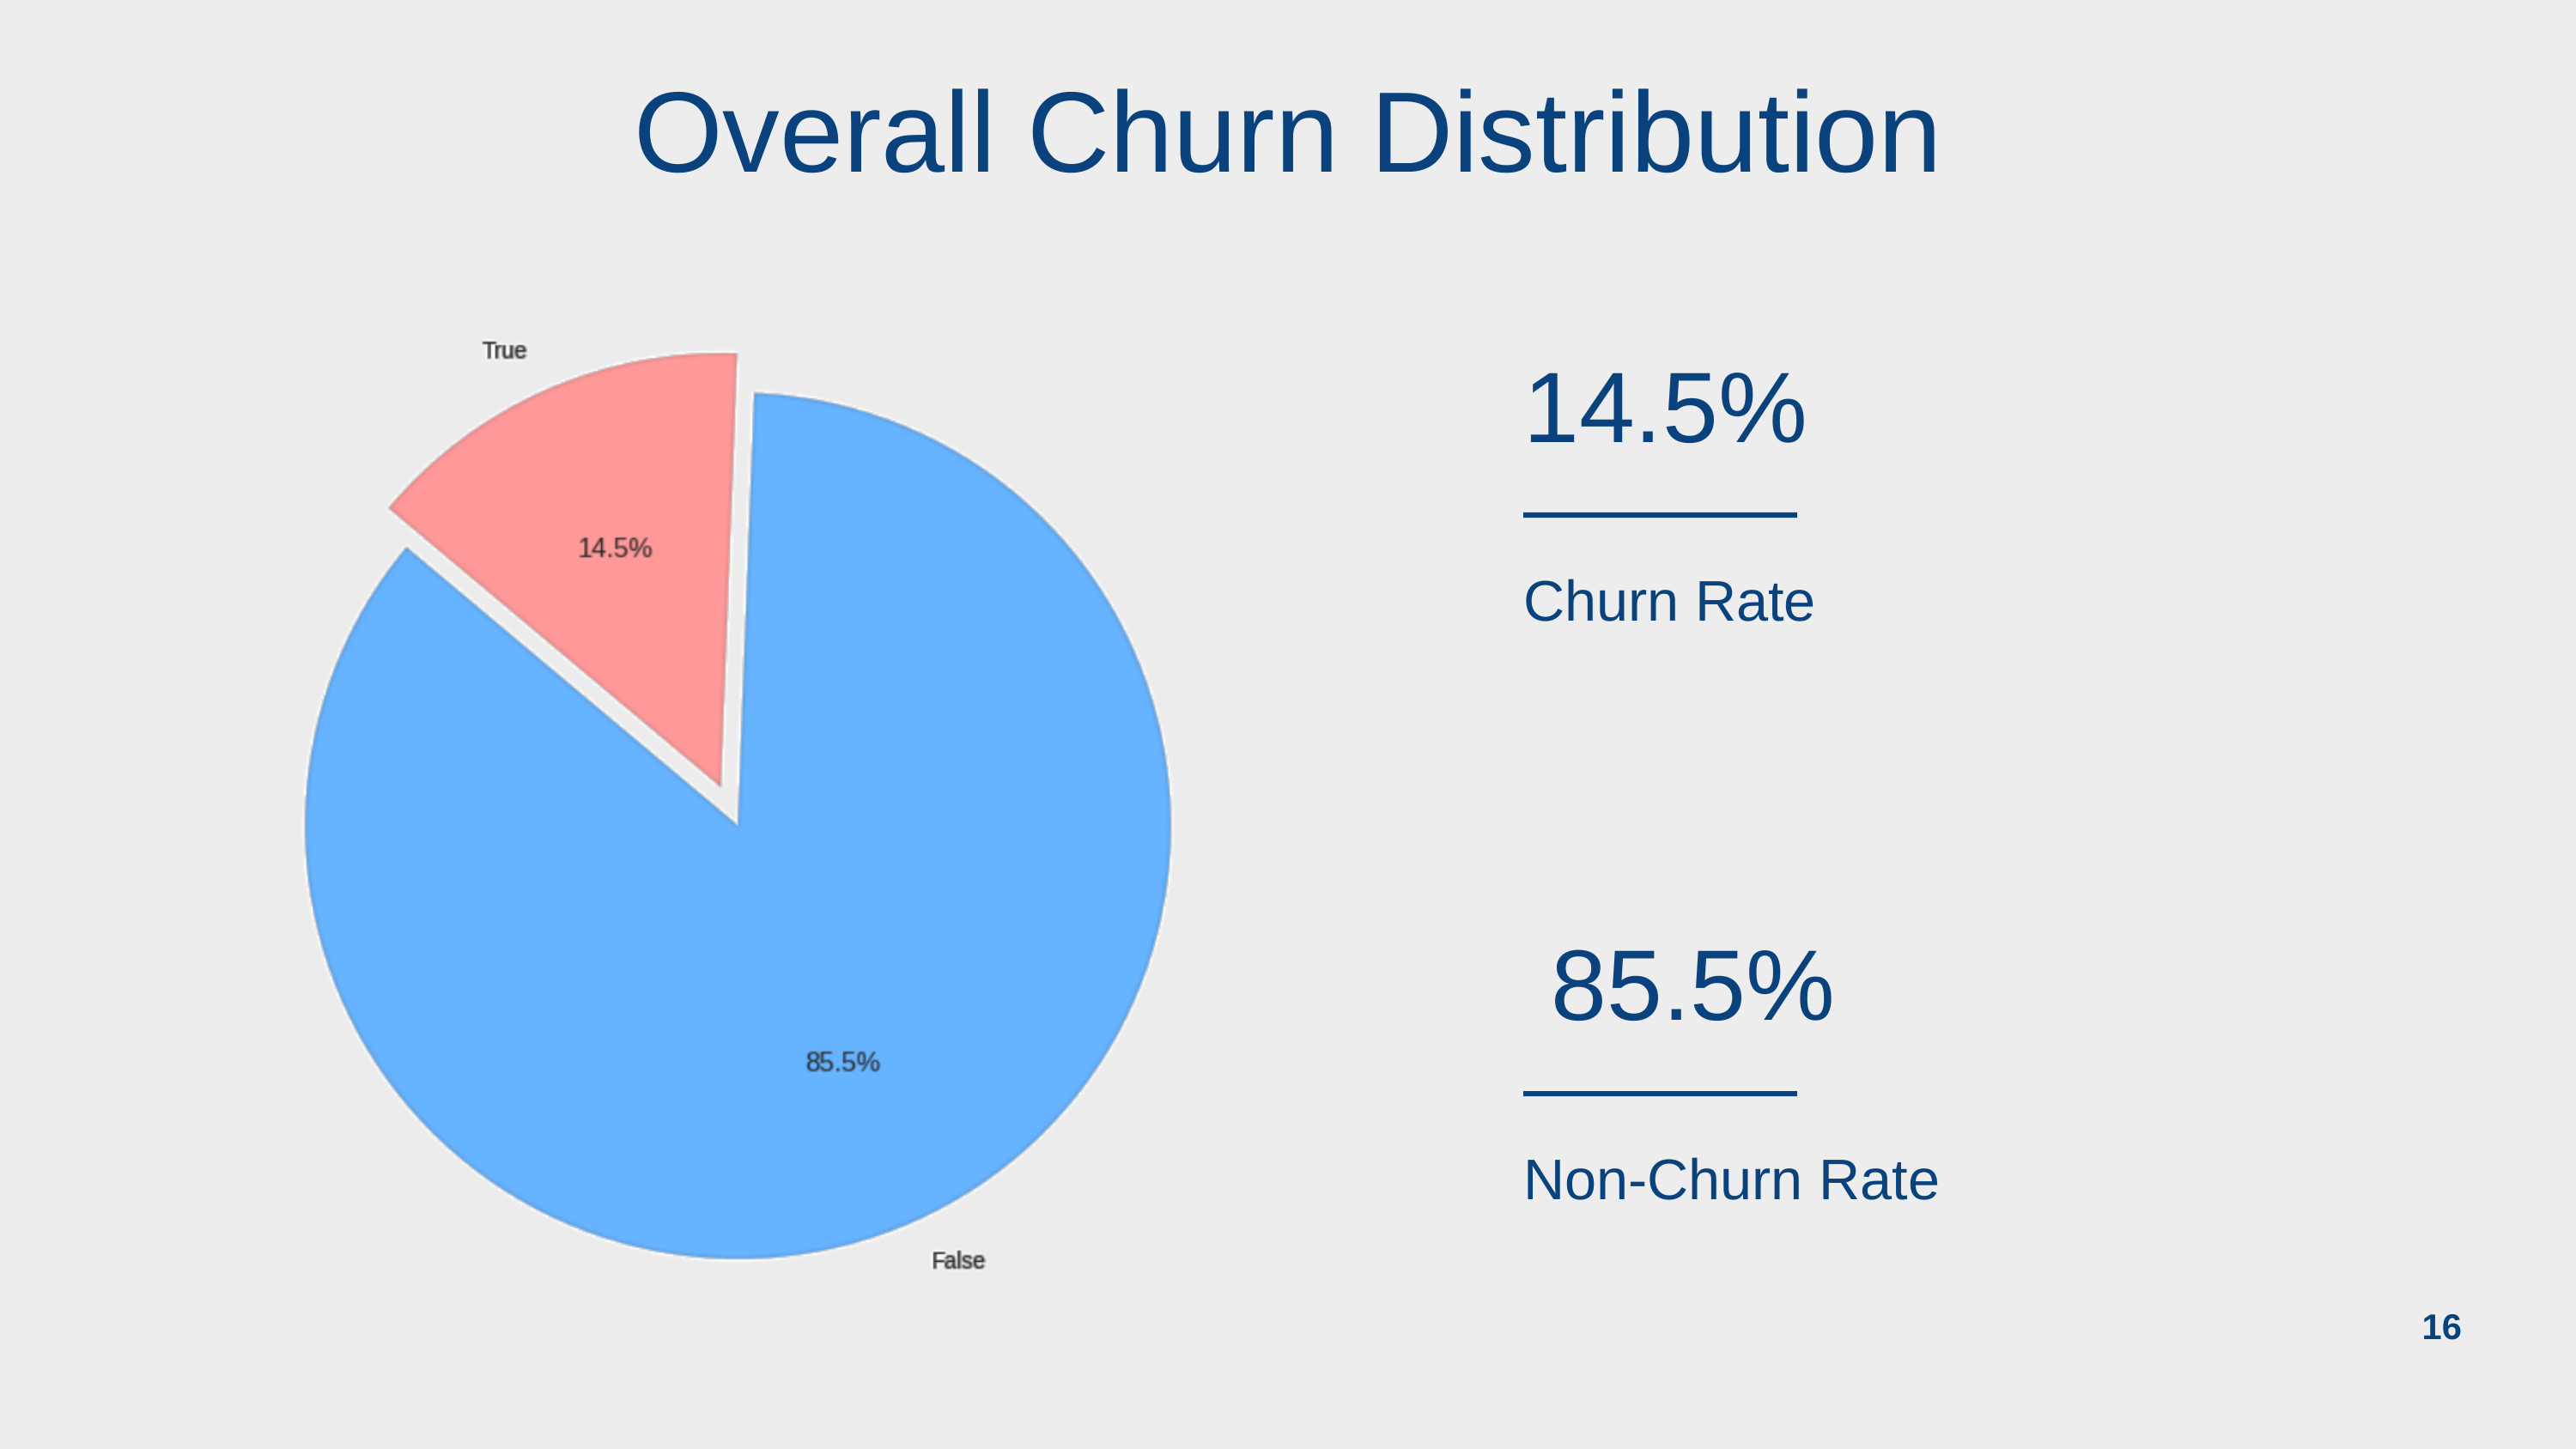

Overall Churn Distribution

14.5%

Churn Rate
 85.5%

Non-Churn Rate
16